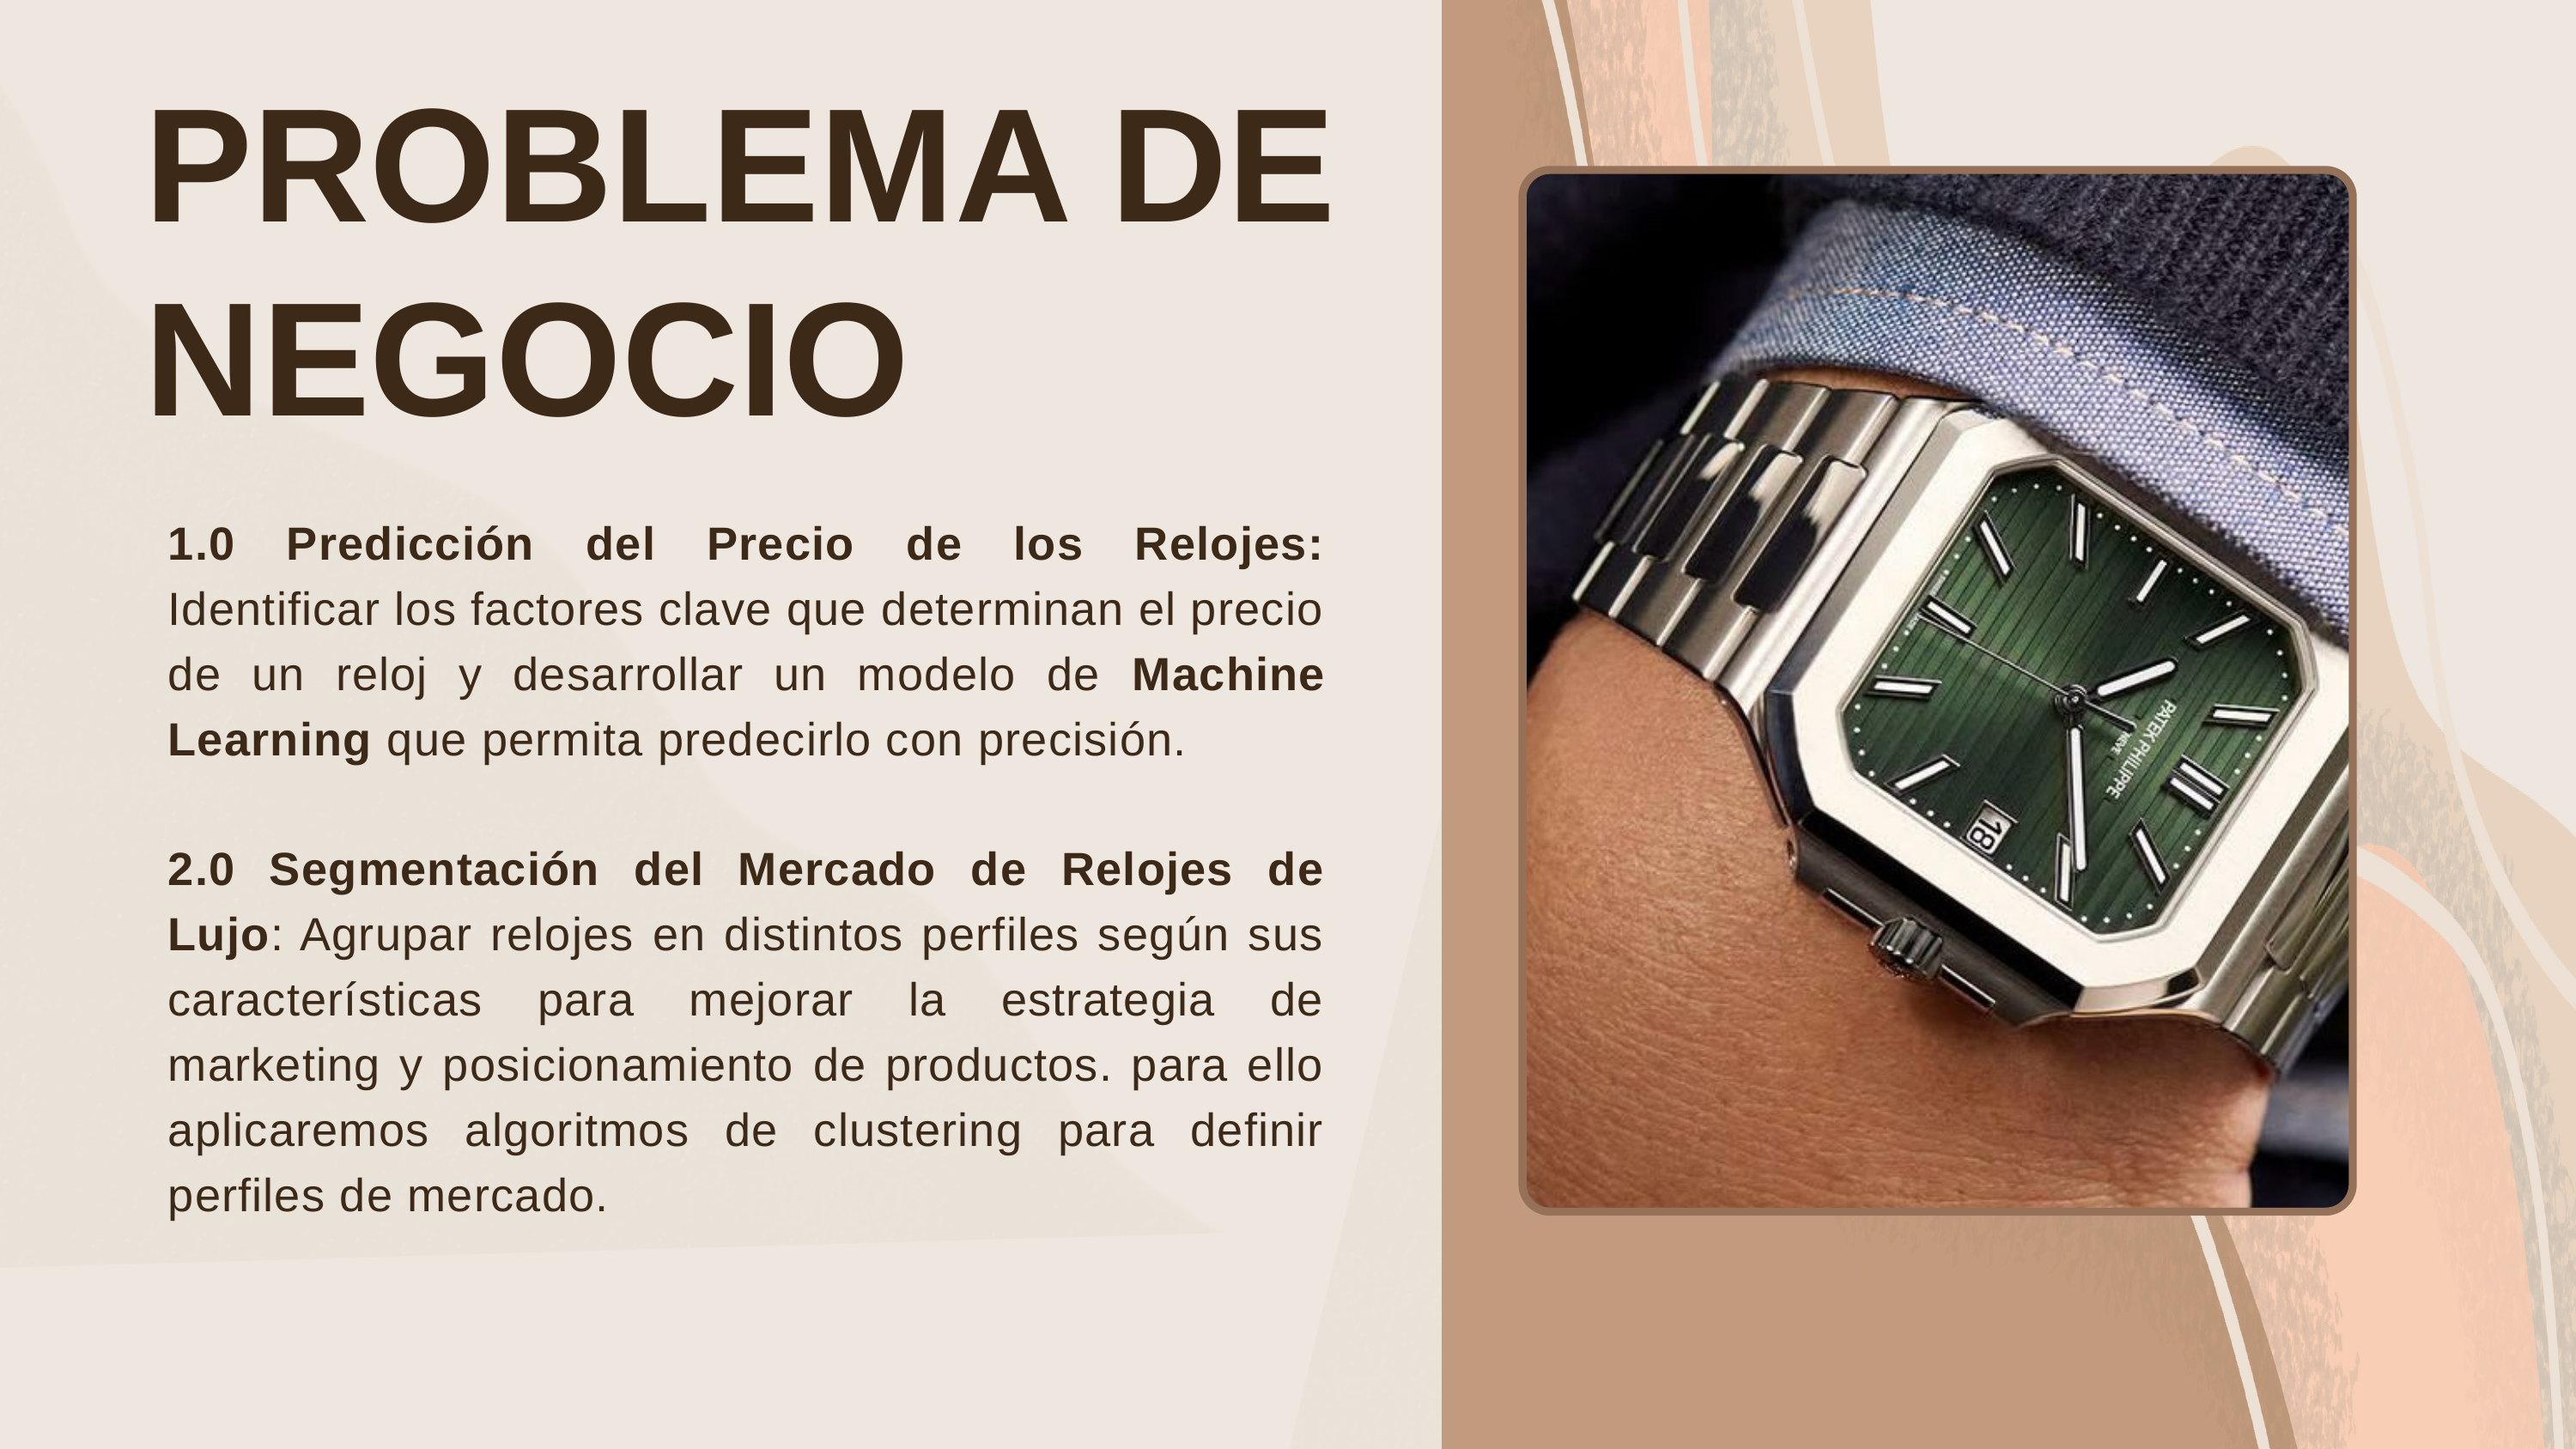

PROBLEMA DE NEGOCIO

1.0 Predicción del Precio de los Relojes: Identificar los factores clave que determinan el precio de un reloj y desarrollar un modelo de Machine Learning que permita predecirlo con precisión.

2.0 Segmentación del Mercado de Relojes de Lujo: Agrupar relojes en distintos perfiles según sus características para mejorar la estrategia de marketing y posicionamiento de productos. para ello aplicaremos algoritmos de clustering para definir perfiles de mercado.